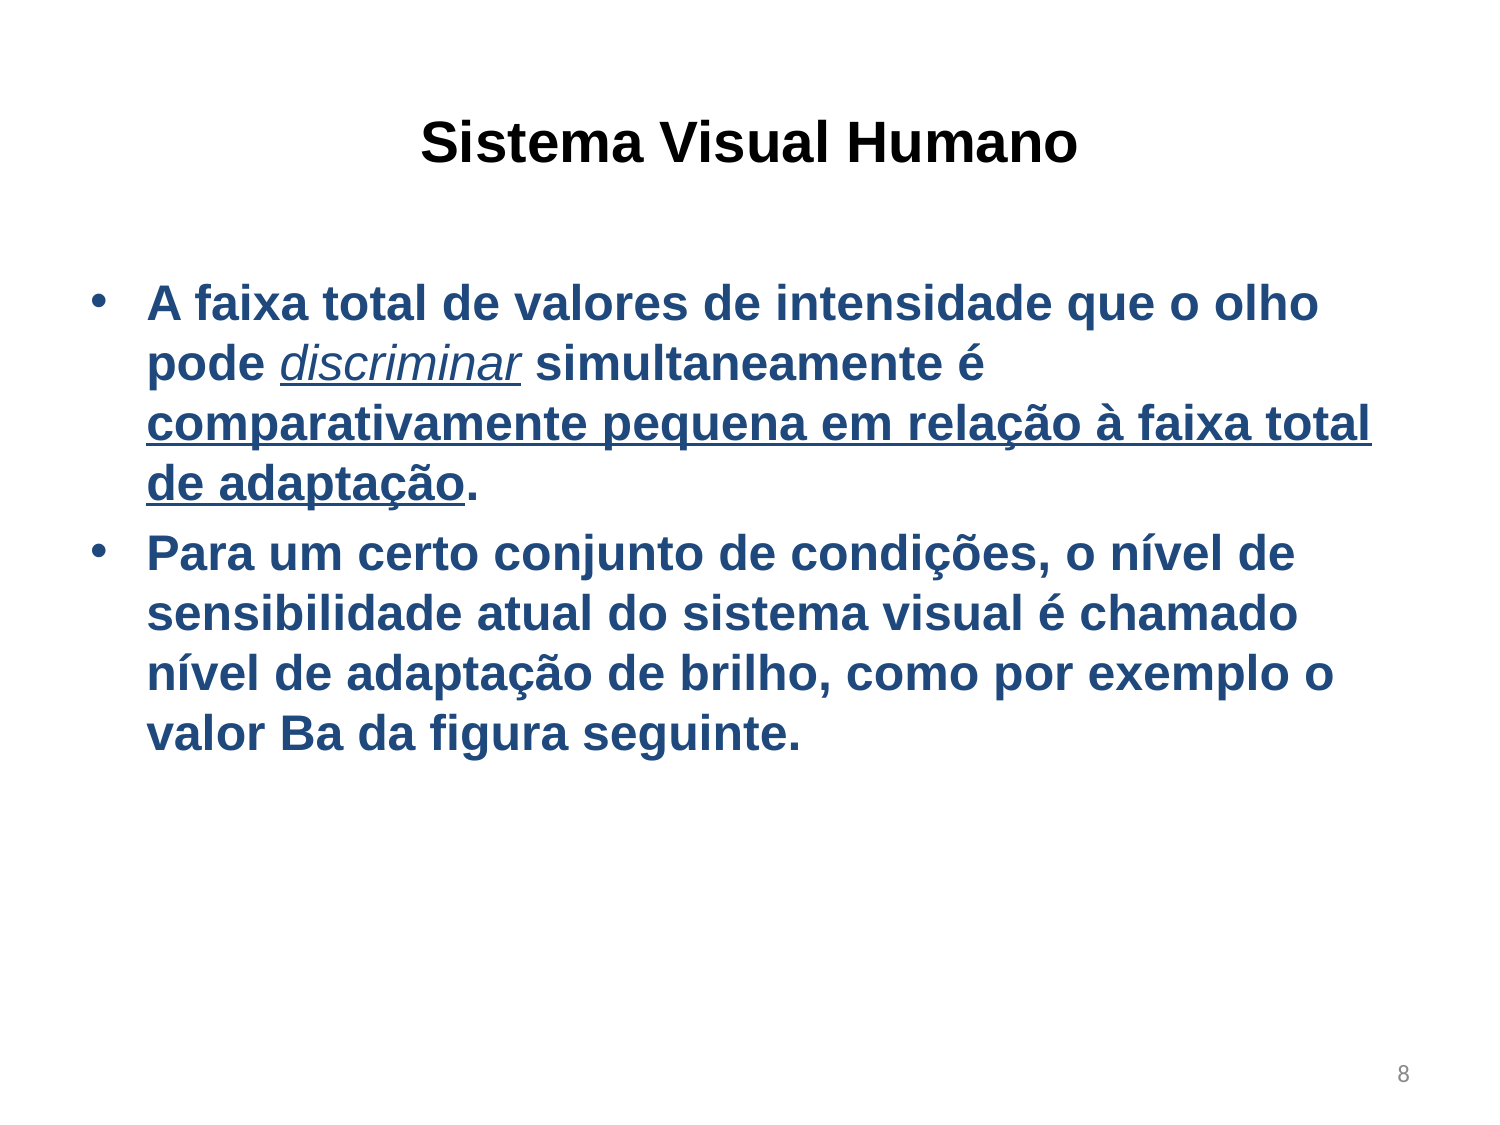

# Sistema Visual Humano
A faixa total de valores de intensidade que o olho pode discriminar simultaneamente é comparativamente pequena em relação à faixa total de adaptação.
Para um certo conjunto de condições, o nível de sensibilidade atual do sistema visual é chamado nível de adaptação de brilho, como por exemplo o valor Ba da figura seguinte.

8